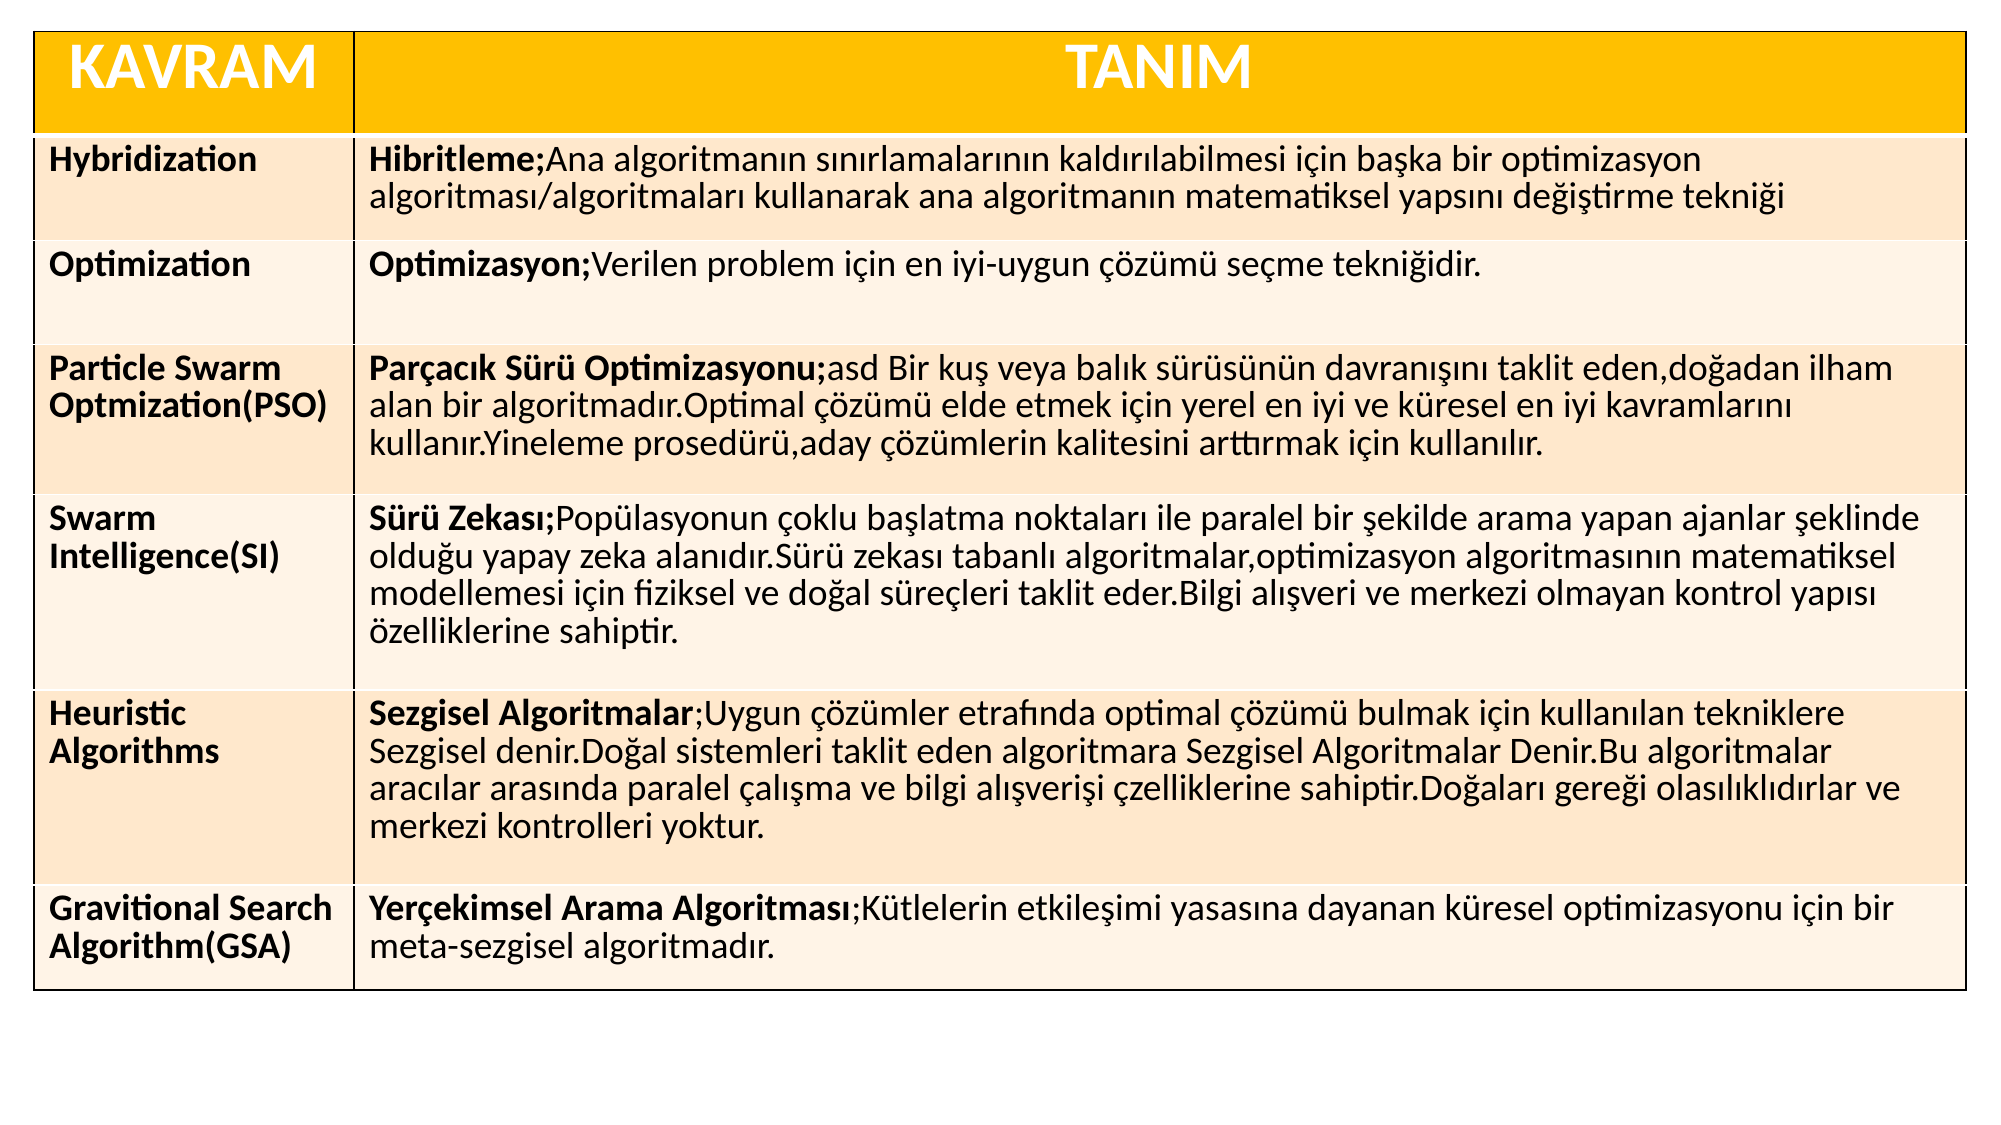

| KAVRAM | TANIM |
| --- | --- |
| Hybridization | Hibritleme;Ana algoritmanın sınırlamalarının kaldırılabilmesi için başka bir optimizasyon algoritması/algoritmaları kullanarak ana algoritmanın matematiksel yapsını değiştirme tekniği |
| Optimization | Optimizasyon;Verilen problem için en iyi-uygun çözümü seçme tekniğidir. |
| Particle Swarm Optmization(PSO) | Parçacık Sürü Optimizasyonu;asd Bir kuş veya balık sürüsünün davranışını taklit eden,doğadan ilham alan bir algoritmadır.Optimal çözümü elde etmek için yerel en iyi ve küresel en iyi kavramlarını kullanır.Yineleme prosedürü,aday çözümlerin kalitesini arttırmak için kullanılır. |
| Swarm Intelligence(SI) | Sürü Zekası;Popülasyonun çoklu başlatma noktaları ile paralel bir şekilde arama yapan ajanlar şeklinde olduğu yapay zeka alanıdır.Sürü zekası tabanlı algoritmalar,optimizasyon algoritmasının matematiksel modellemesi için fiziksel ve doğal süreçleri taklit eder.Bilgi alışveri ve merkezi olmayan kontrol yapısı özelliklerine sahiptir. |
| Heuristic Algorithms | Sezgisel Algoritmalar;Uygun çözümler etrafında optimal çözümü bulmak için kullanılan tekniklere Sezgisel denir.Doğal sistemleri taklit eden algoritmara Sezgisel Algoritmalar Denir.Bu algoritmalar aracılar arasında paralel çalışma ve bilgi alışverişi çzelliklerine sahiptir.Doğaları gereği olasılıklıdırlar ve merkezi kontrolleri yoktur. |
| Gravitional Search Algorithm(GSA) | Yerçekimsel Arama Algoritması;Kütlelerin etkileşimi yasasına dayanan küresel optimizasyonu için bir meta-sezgisel algoritmadır. |
Exploration involves activities such as search, variation, risk taking, experimentation, discovery, and innovation. Exploitation involves activities such as refinement, efficiency, selection, implementation, and execution (March, 1991).